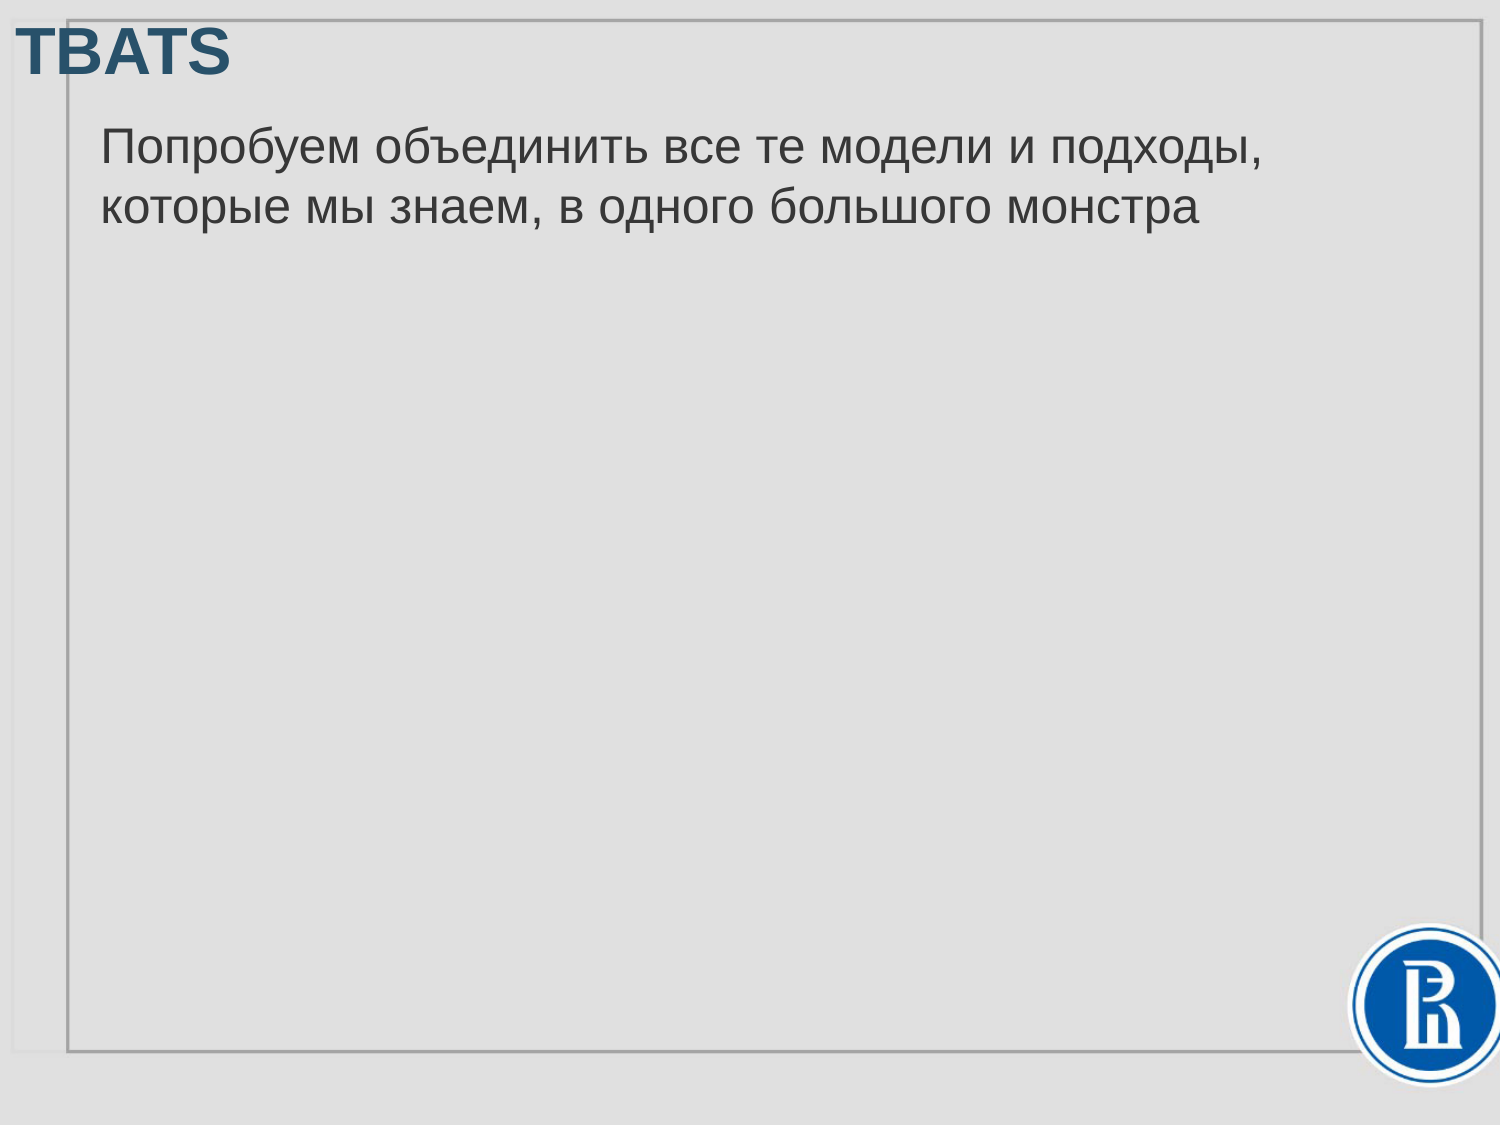

TBATS
Попробуем объединить все те модели и подходы, которые мы знаем, в одного большого монстра